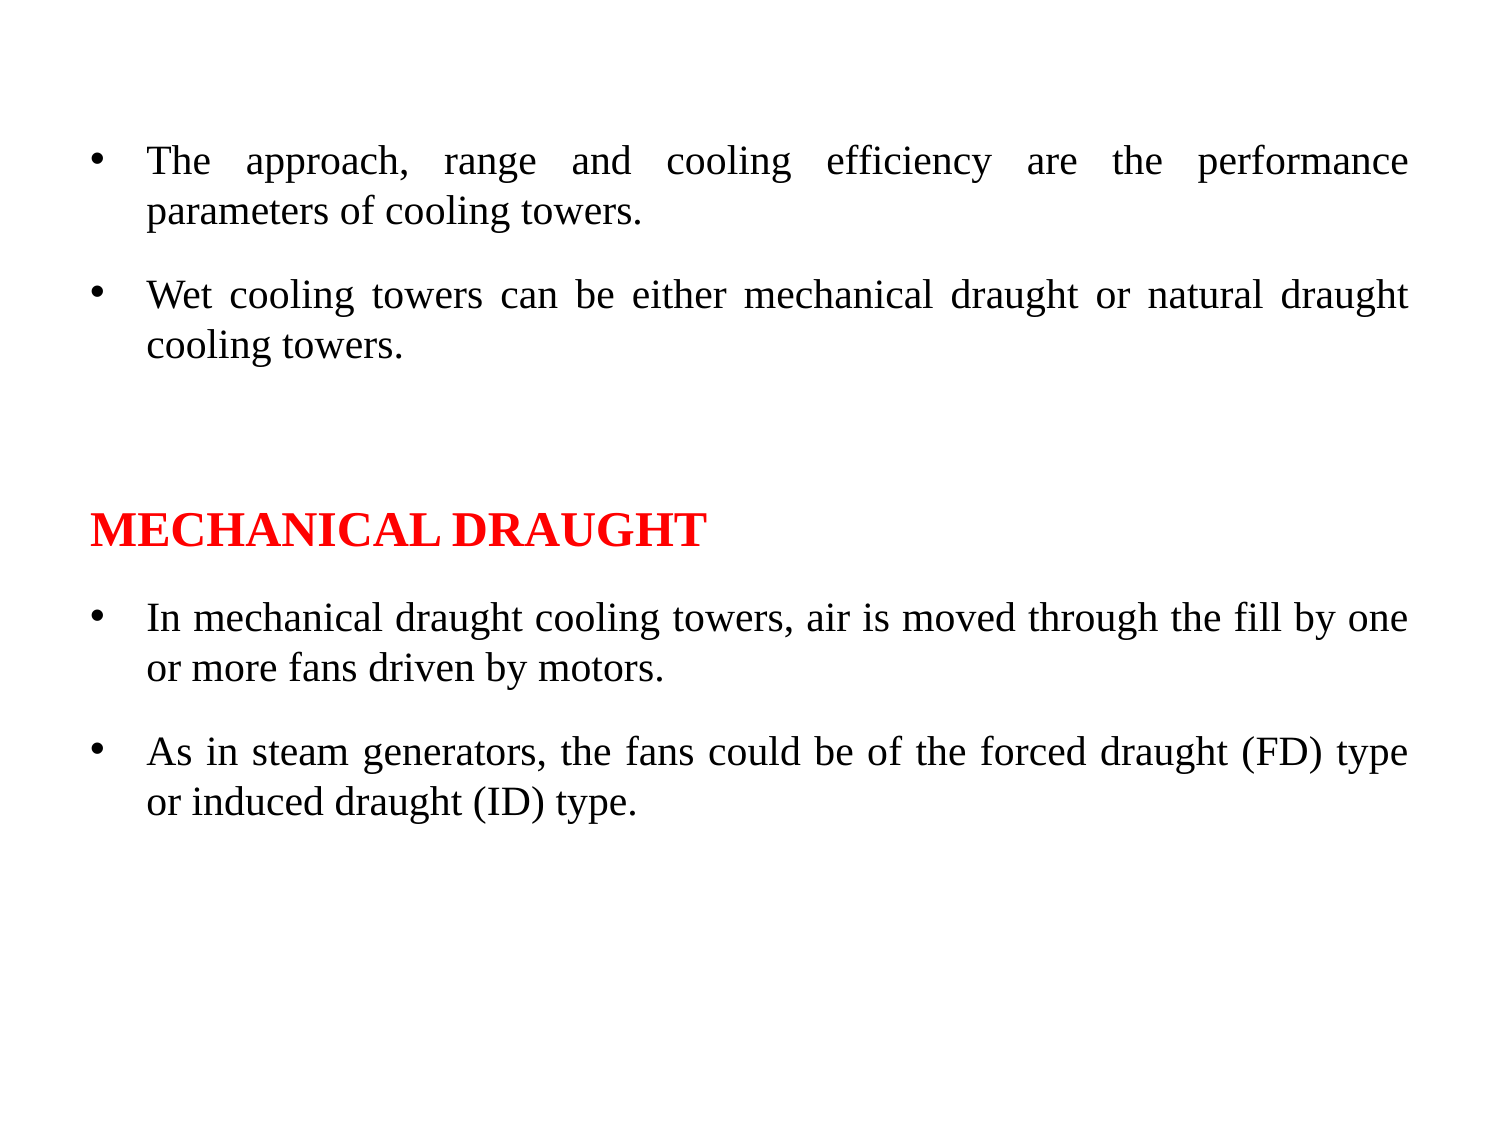

The approach, range and cooling efficiency are the performance parameters of cooling towers.
Wet cooling towers can be either mechanical draught or natural draught cooling towers.

MECHANICAL DRAUGHT
In mechanical draught cooling towers, air is moved through the fill by one or more fans driven by motors.
As in steam generators, the fans could be of the forced draught (FD) type or induced draught (ID) type.